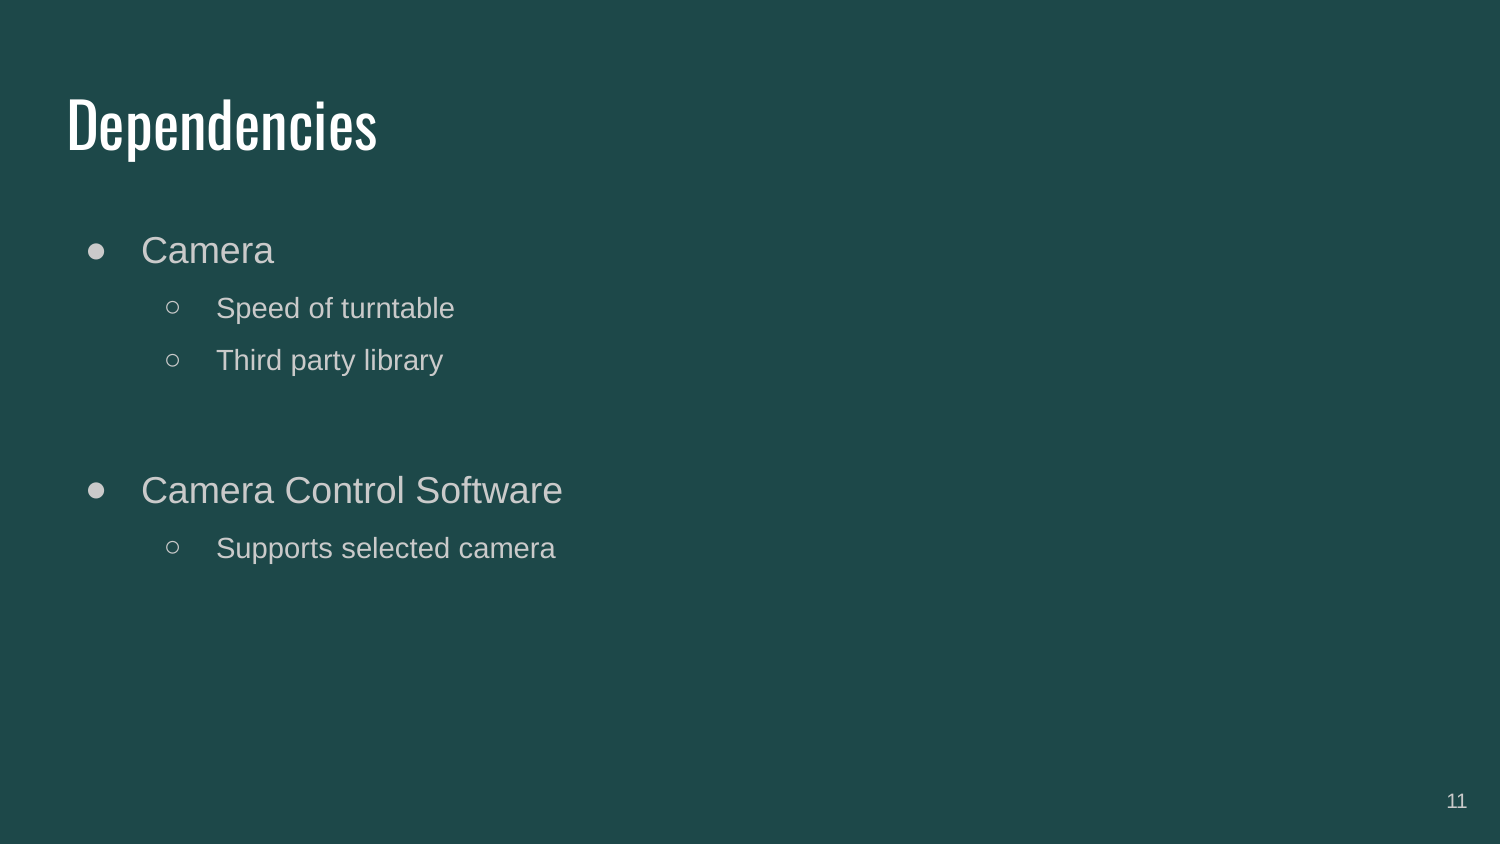

# Dependencies
Camera
Speed of turntable
Third party library

Camera Control Software
Supports selected camera

11